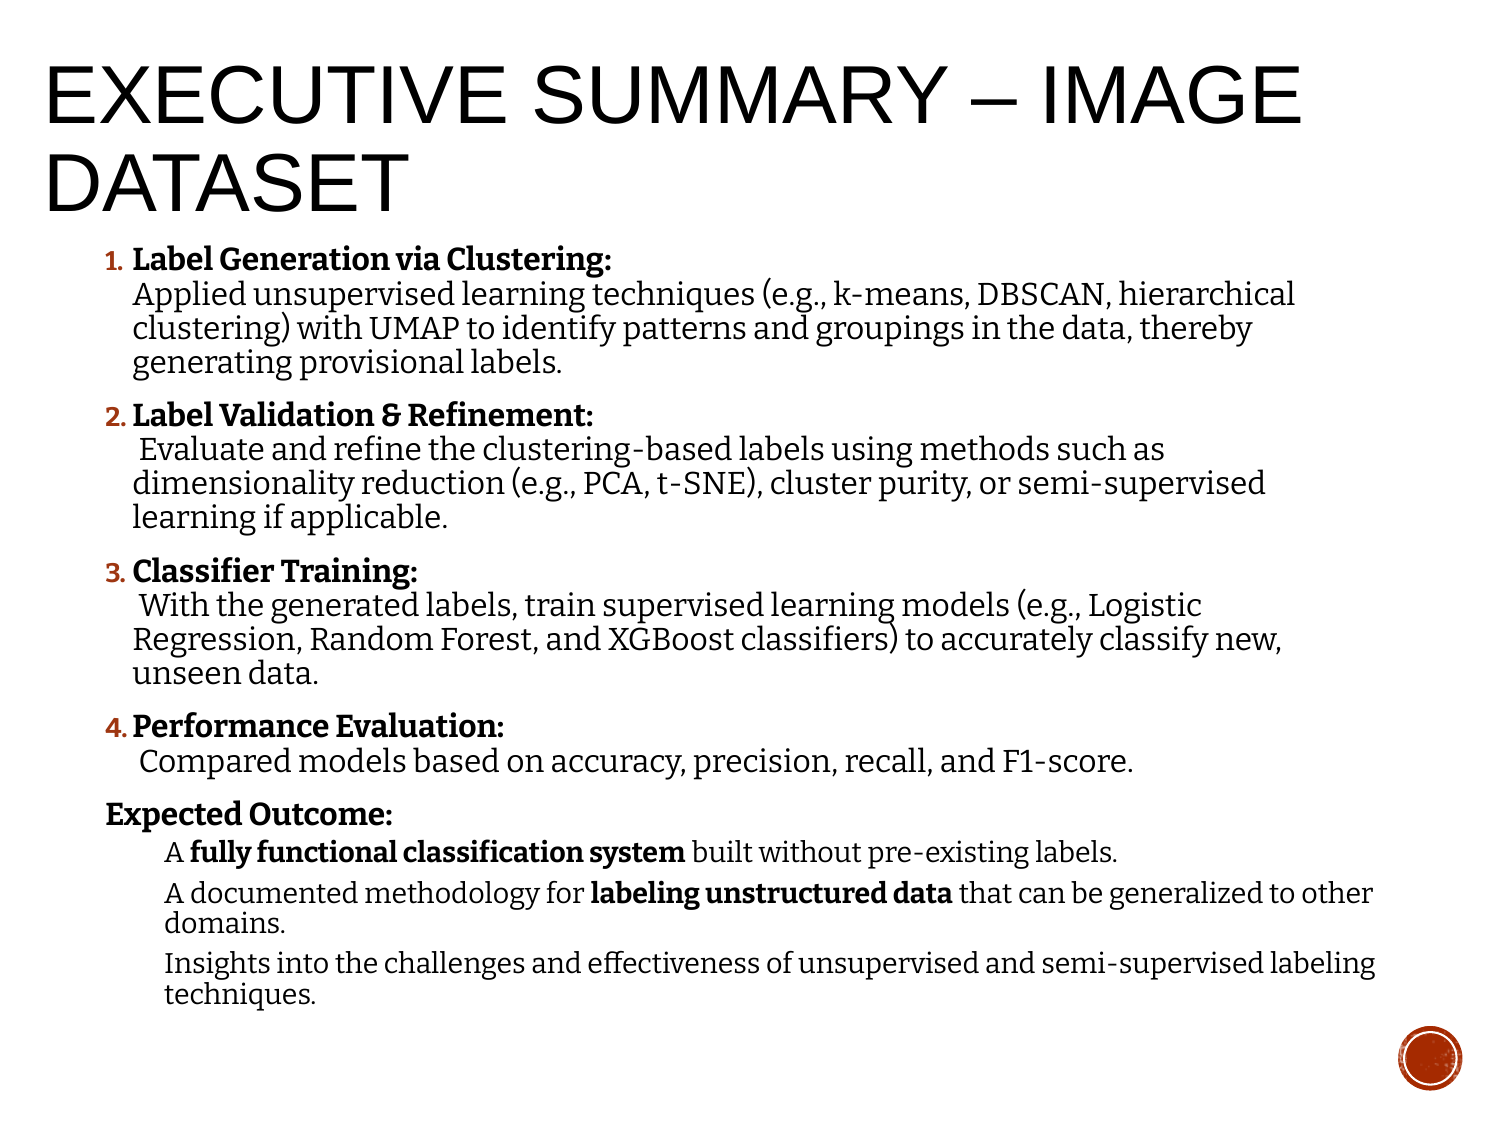

# Executive Summary – Image Dataset
Label Generation via Clustering:
Applied unsupervised learning techniques (e.g., k-means, DBSCAN, hierarchical clustering) with UMAP to identify patterns and groupings in the data, thereby generating provisional labels.
Label Validation & Refinement:
 Evaluate and refine the clustering-based labels using methods such as dimensionality reduction (e.g., PCA, t-SNE), cluster purity, or semi-supervised learning if applicable.
Classifier Training:
 With the generated labels, train supervised learning models (e.g., Logistic Regression, Random Forest, and XGBoost classifiers) to accurately classify new, unseen data.
Performance Evaluation:
 Compared models based on accuracy, precision, recall, and F1-score.
Expected Outcome:
A fully functional classification system built without pre-existing labels.
A documented methodology for labeling unstructured data that can be generalized to other domains.
Insights into the challenges and effectiveness of unsupervised and semi-supervised labeling techniques.